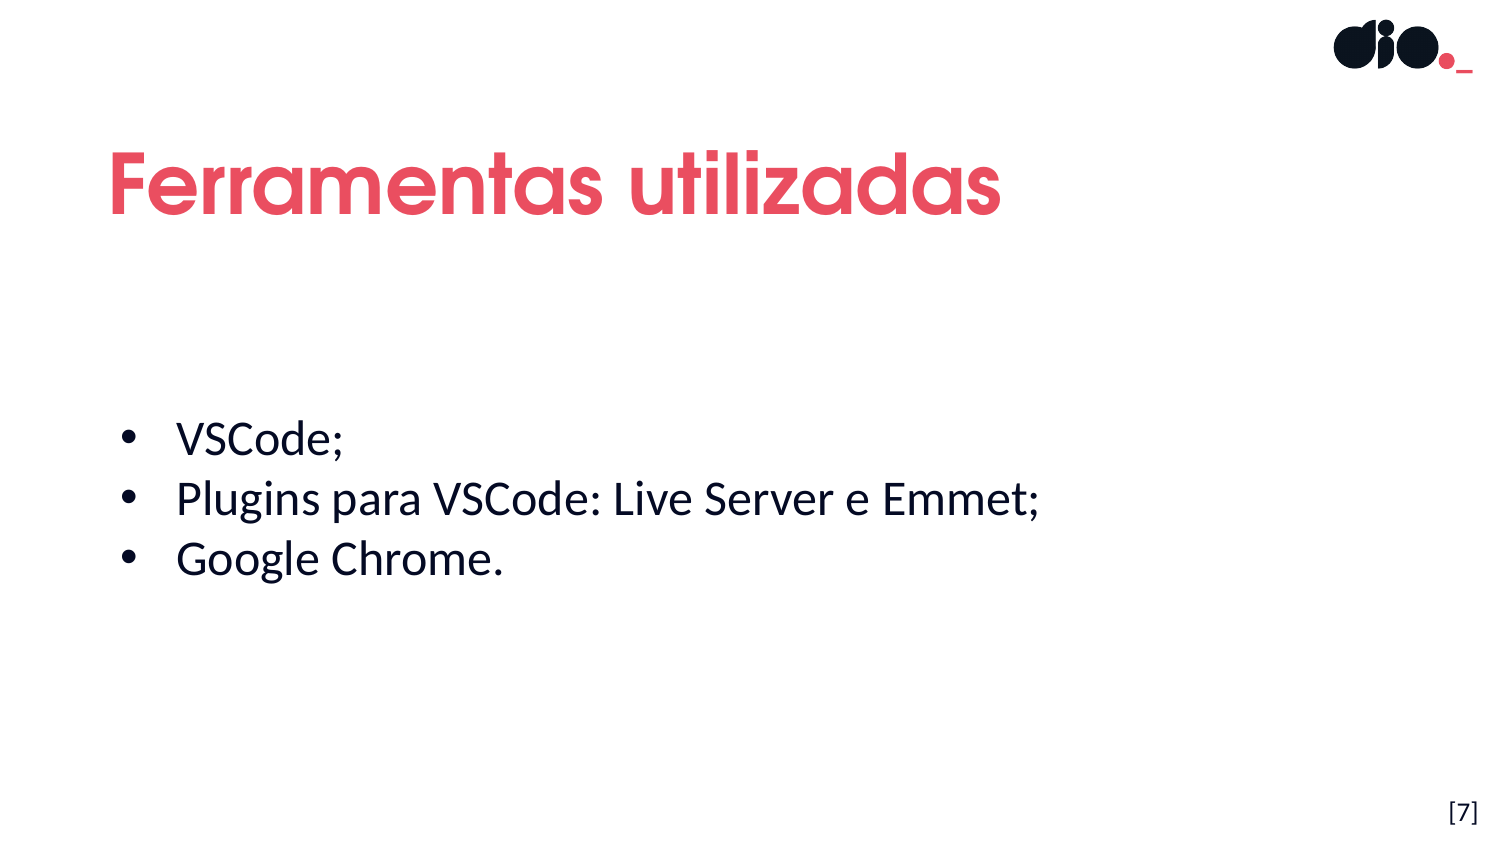

Ferramentas utilizadas
VSCode;
Plugins para VSCode: Live Server e Emmet;
Google Chrome.
[7]